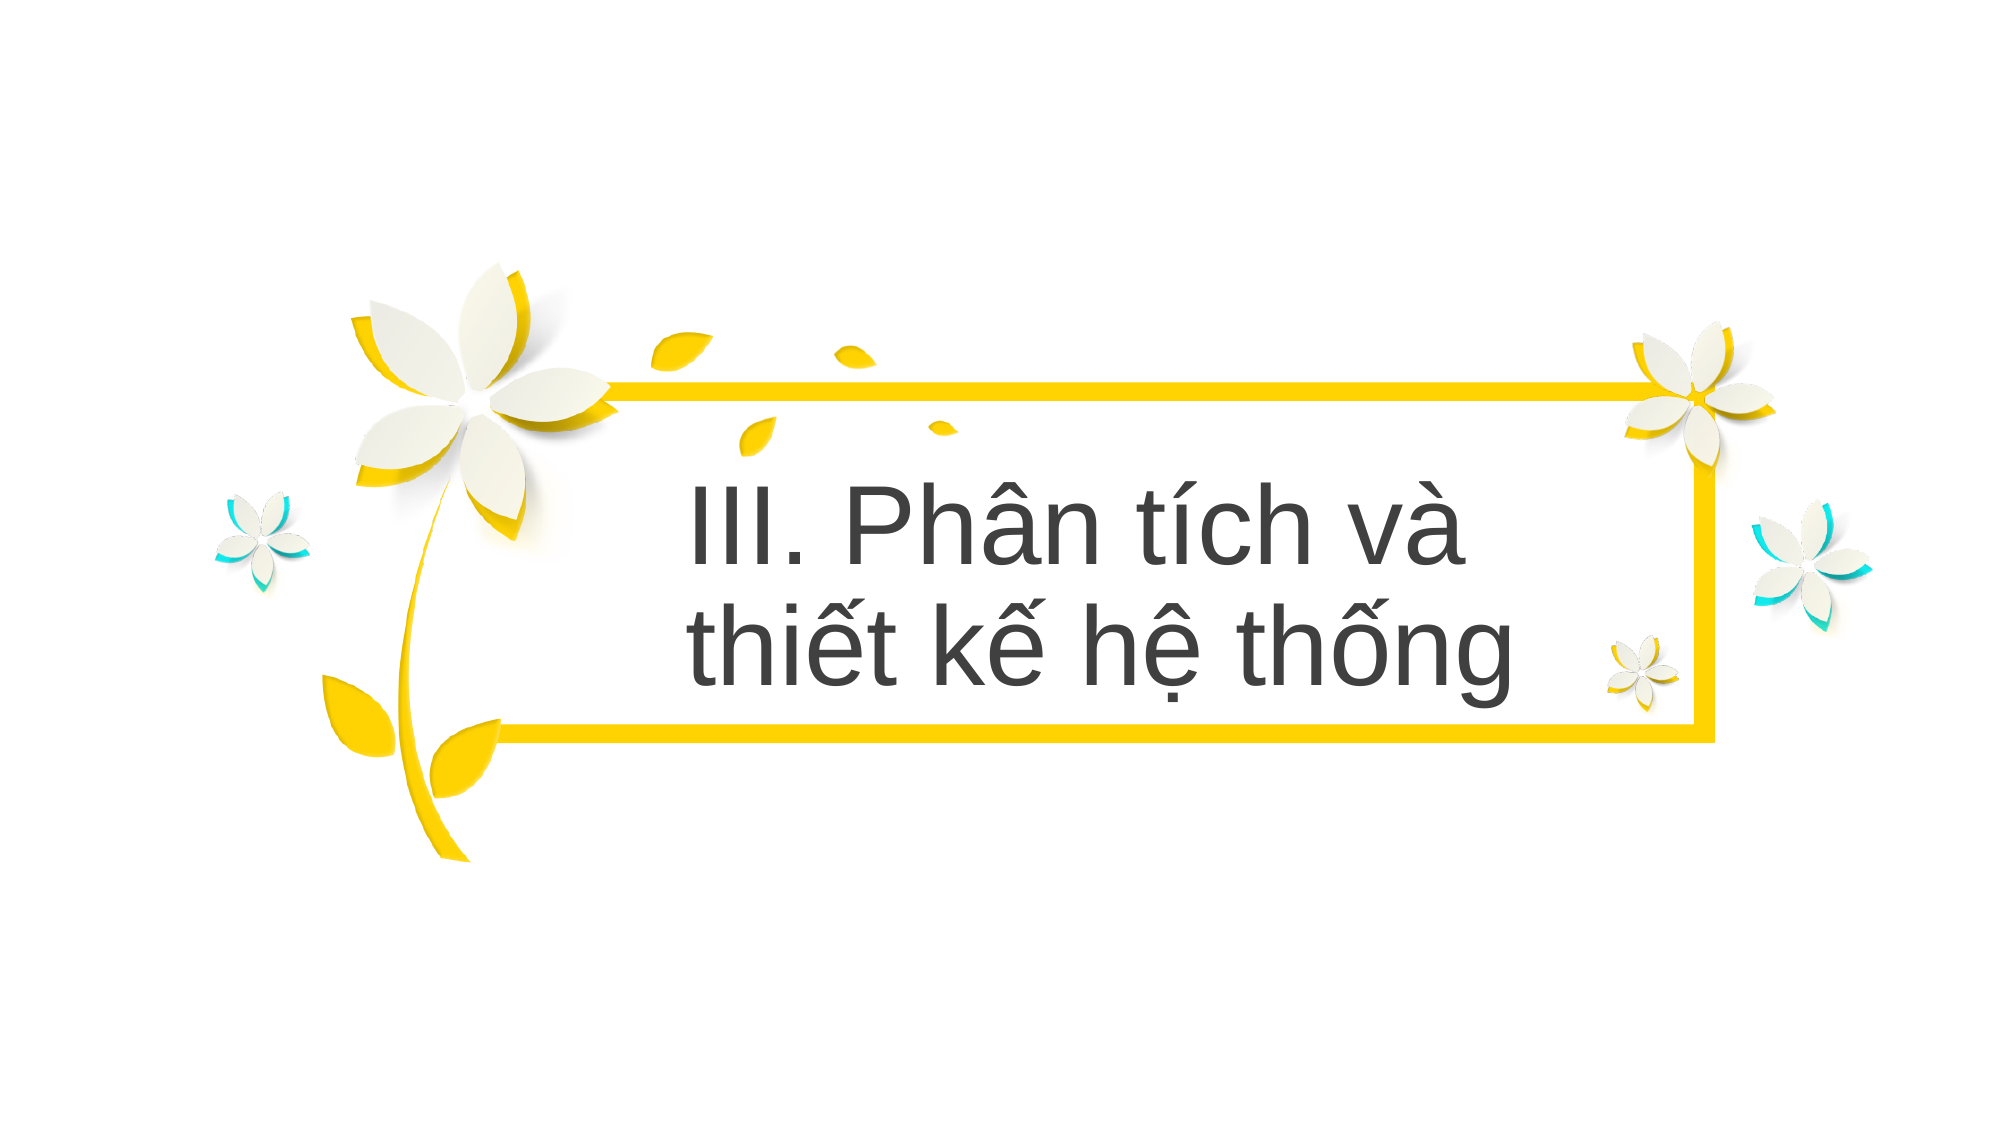

III. Phân tích và thiết kế hệ thống